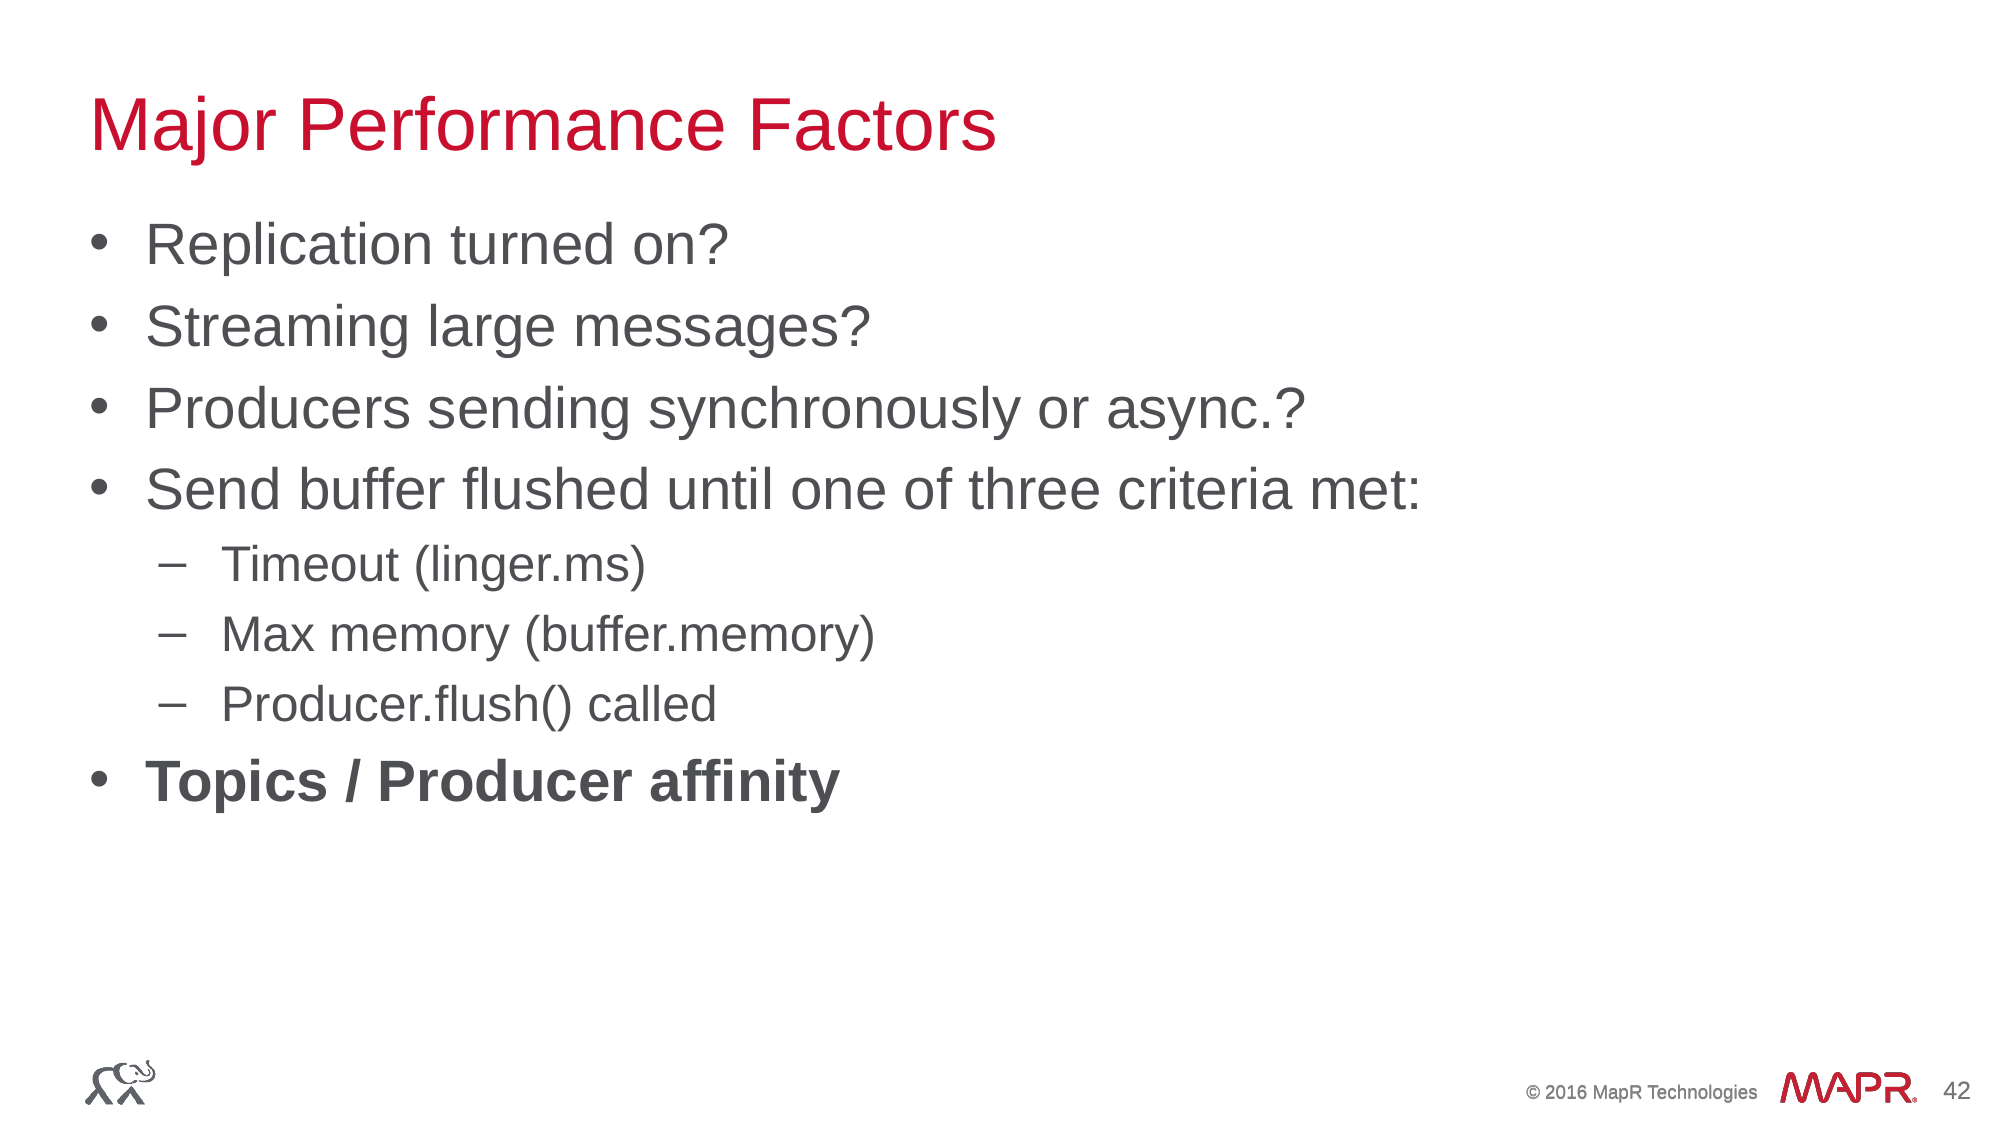

# Major Performance Factors
Replication turned on?
Streaming large messages?
Producers sending synchronously or async.?
Send buffer flushed until one of three criteria met:
Timeout (linger.ms)
Max memory (buffer.memory)
Producer.flush() called
Topics / Producer affinity